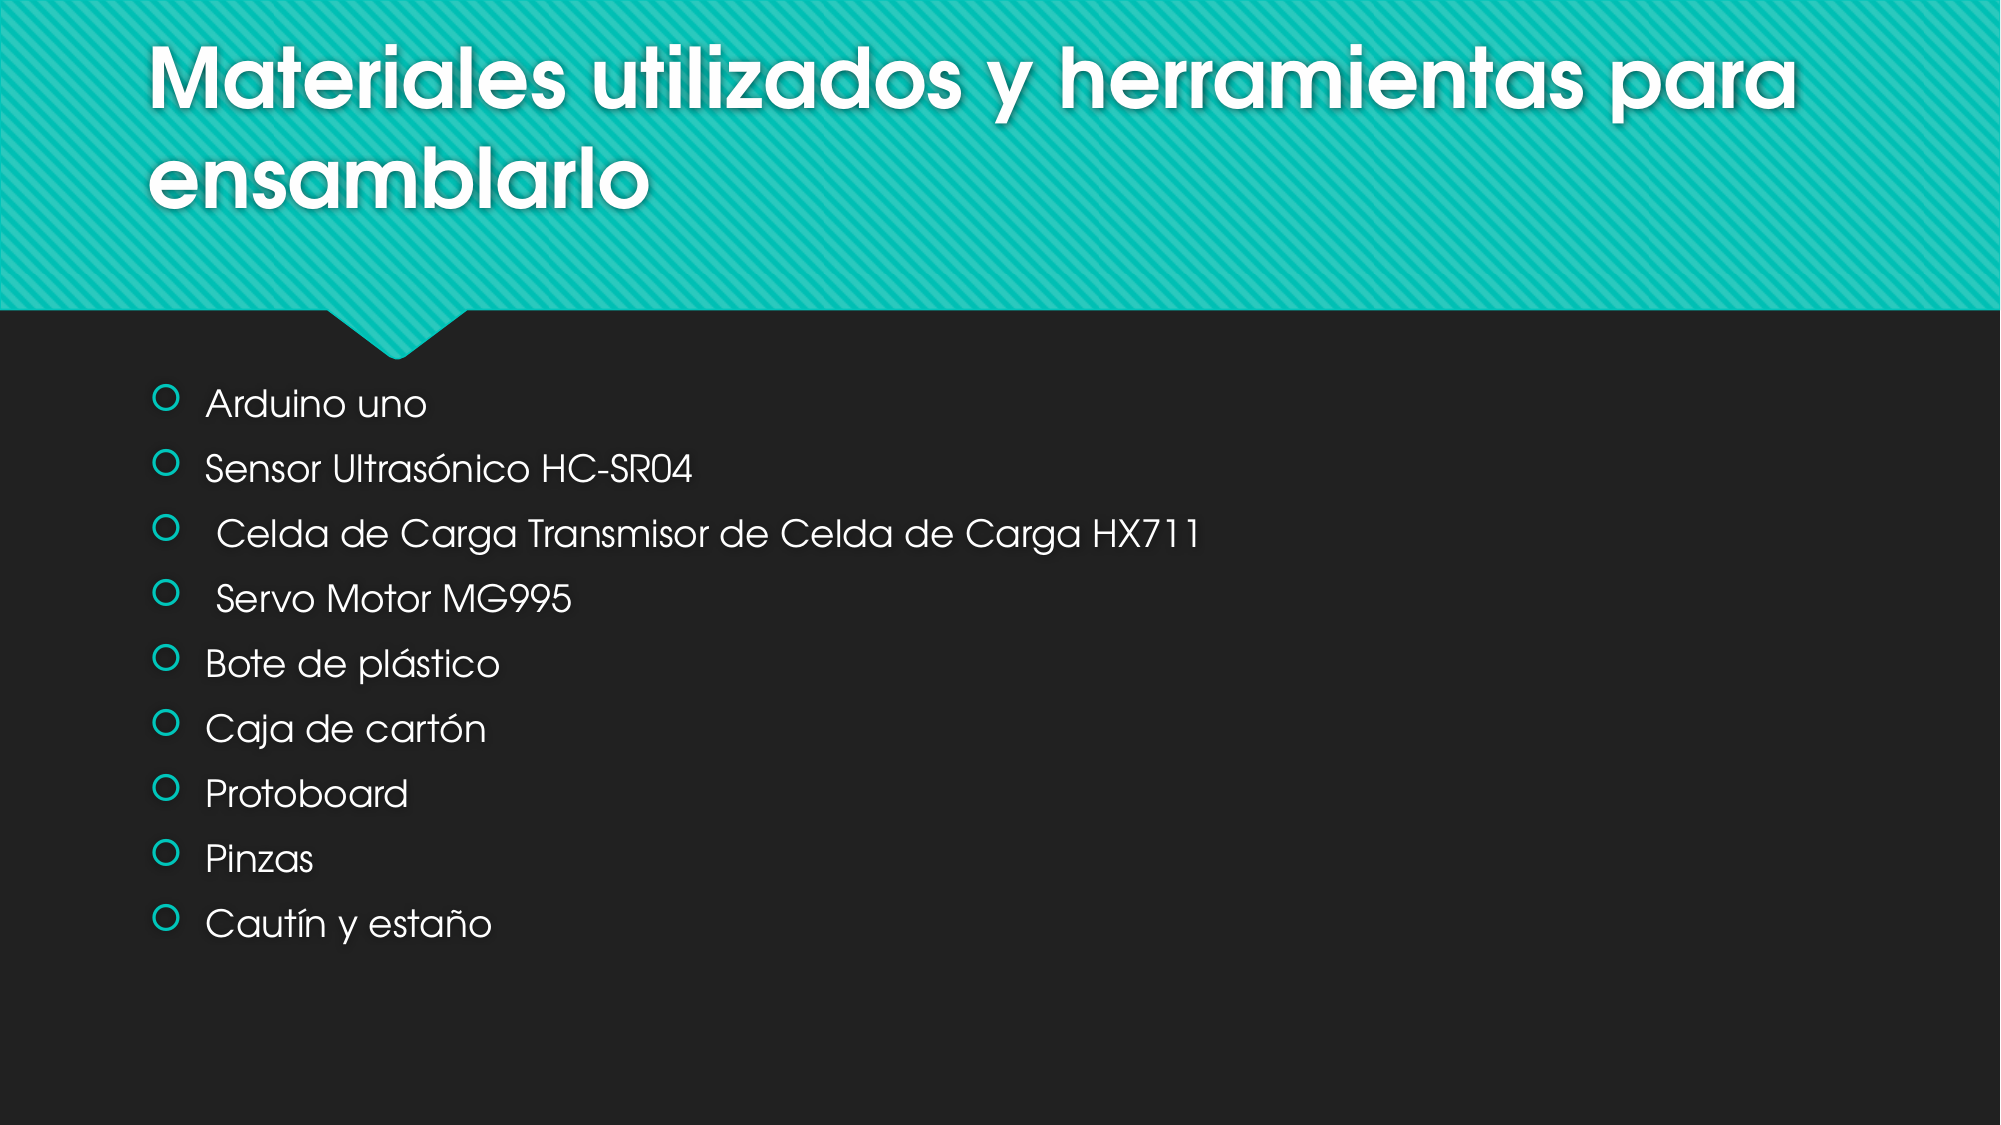

# Materiales utilizados y herramientas para ensamblarlo
Arduino uno
Sensor Ultrasónico HC-SR04
 Celda de Carga Transmisor de Celda de Carga HX711
 Servo Motor MG995
Bote de plástico
Caja de cartón
Protoboard
Pinzas
Cautín y estaño